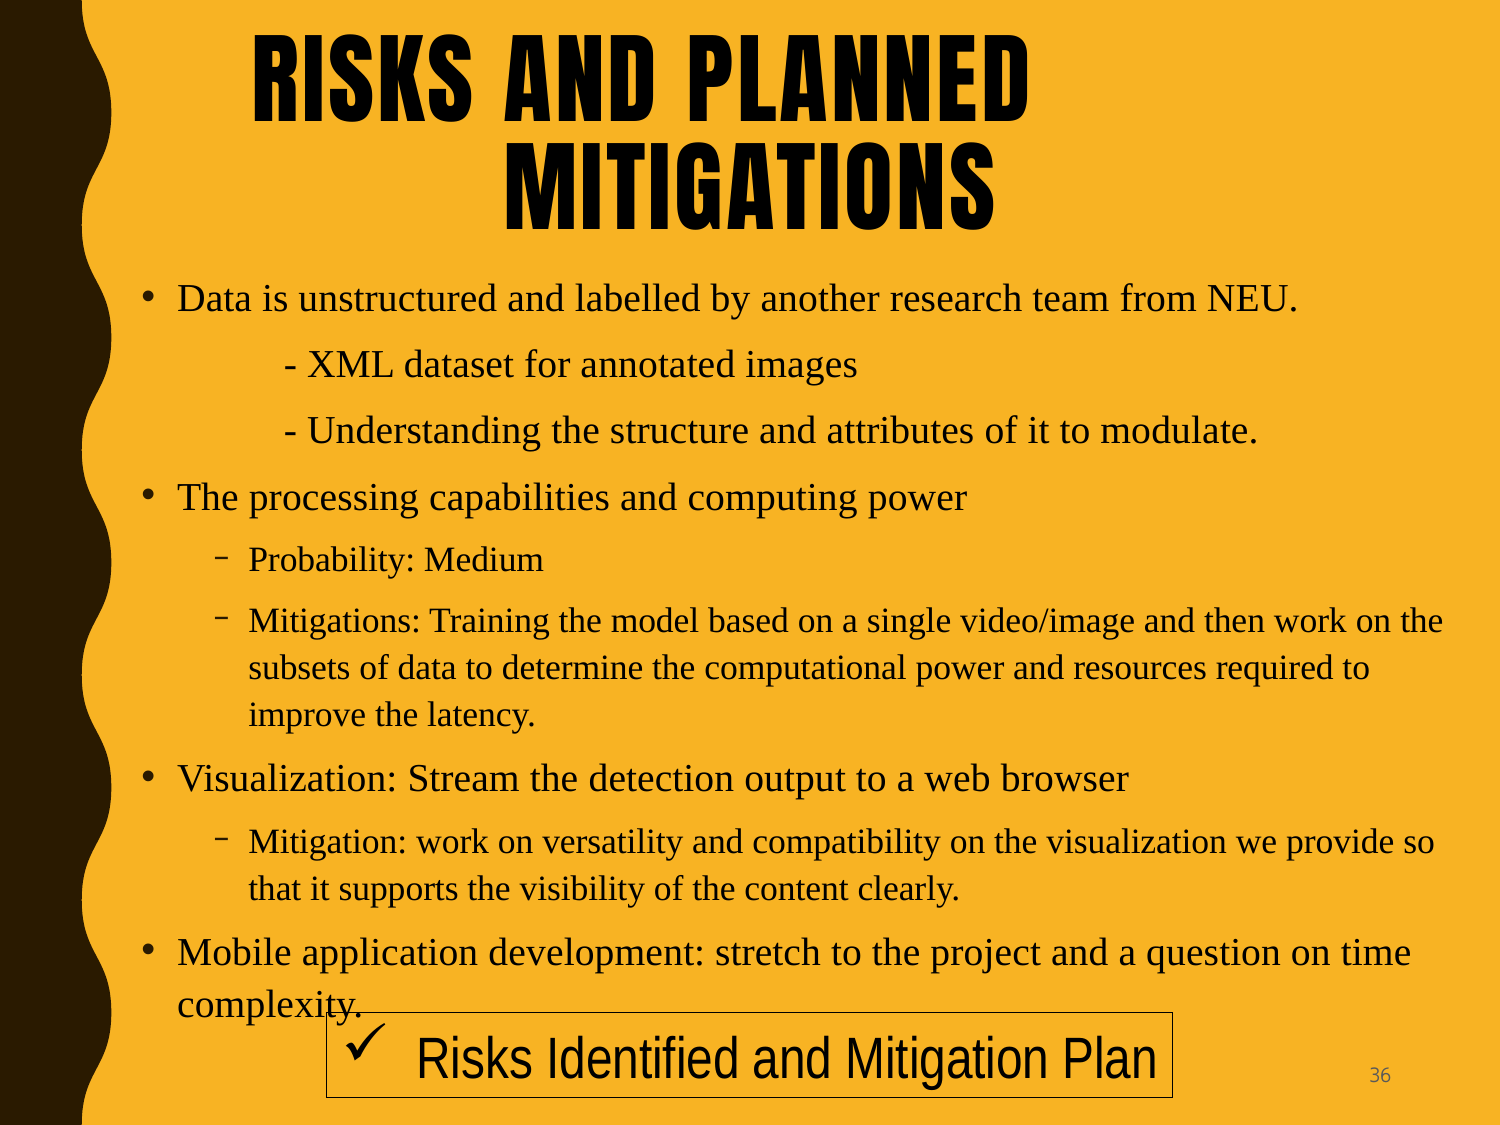

# Risks and Planned         Mitigations
Data is unstructured and labelled by another research team from NEU.
	- XML dataset for annotated images
	- Understanding the structure and attributes of it to modulate.
The processing capabilities and computing power
Probability: Medium
Mitigations: Training the model based on a single video/image and then work on the subsets of data to determine the computational power and resources required to improve the latency.
Visualization: Stream the detection output to a web browser
Mitigation: work on versatility and compatibility on the visualization we provide so that it supports the visibility of the content clearly.
Mobile application development: stretch to the project and a question on time complexity.

Risks Identified and Mitigation Plan
36